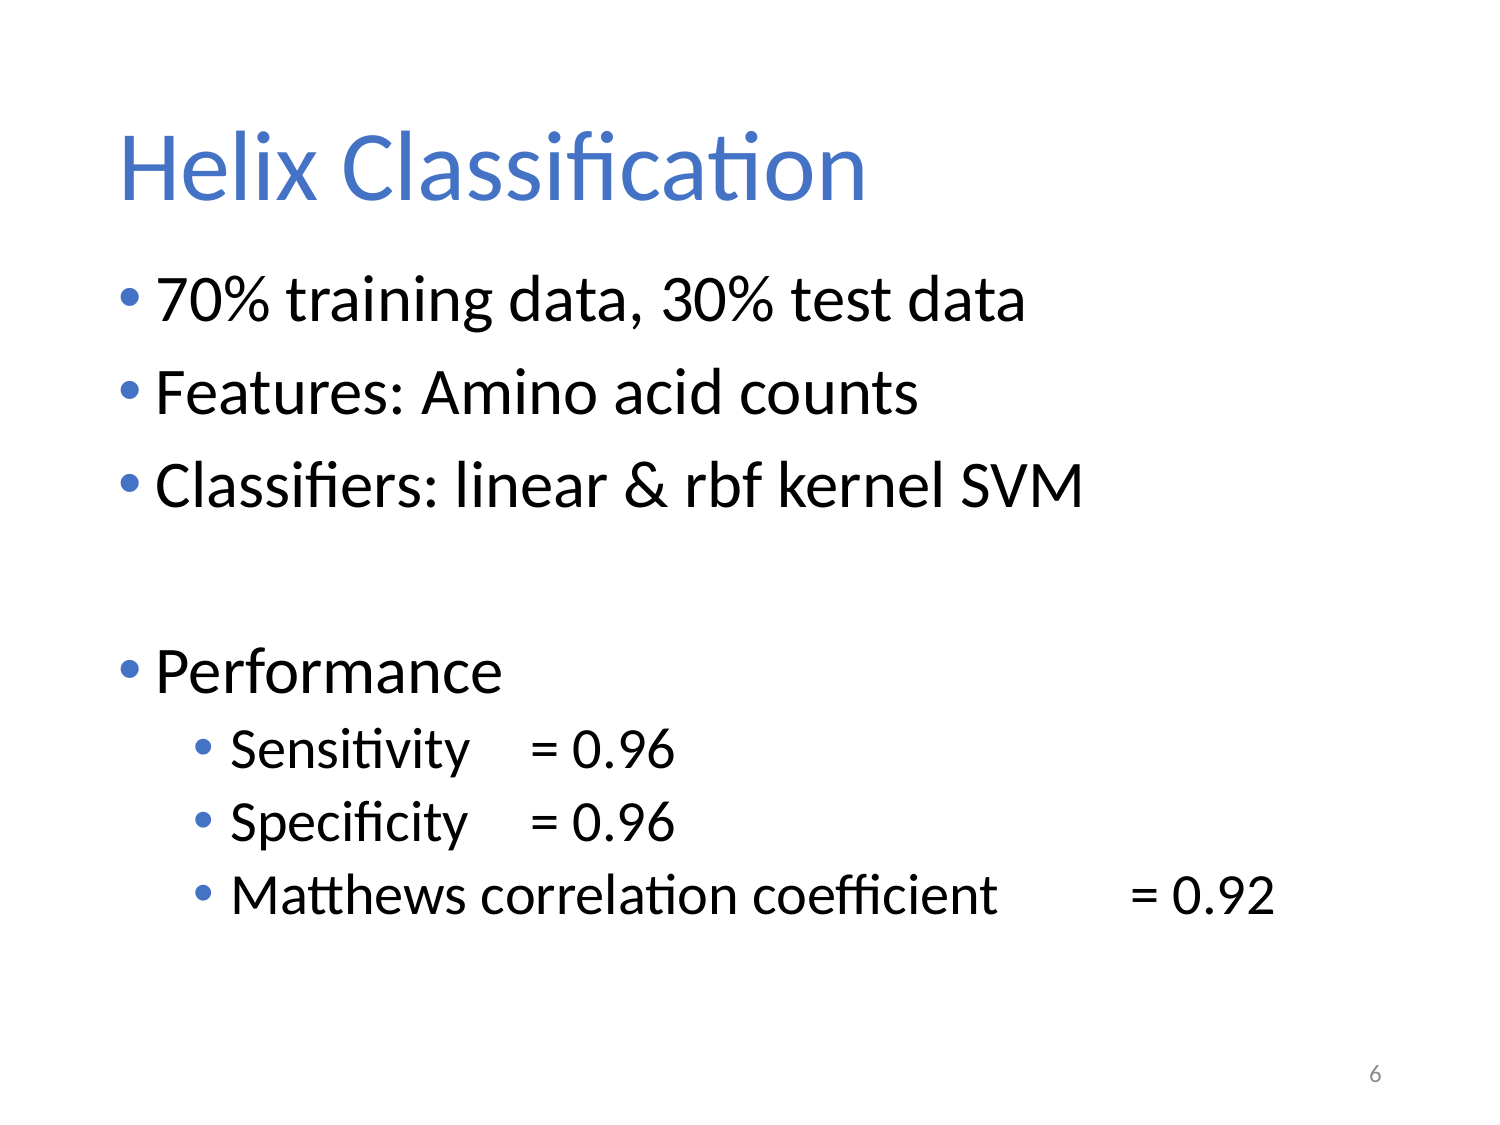

# Helix Classification
70% training data, 30% test data
Features: Amino acid counts
Classifiers: linear & rbf kernel SVM

Performance
Sensitivity	= 0.96
Specificity	= 0.96
Matthews correlation coefficient	= 0.92

6